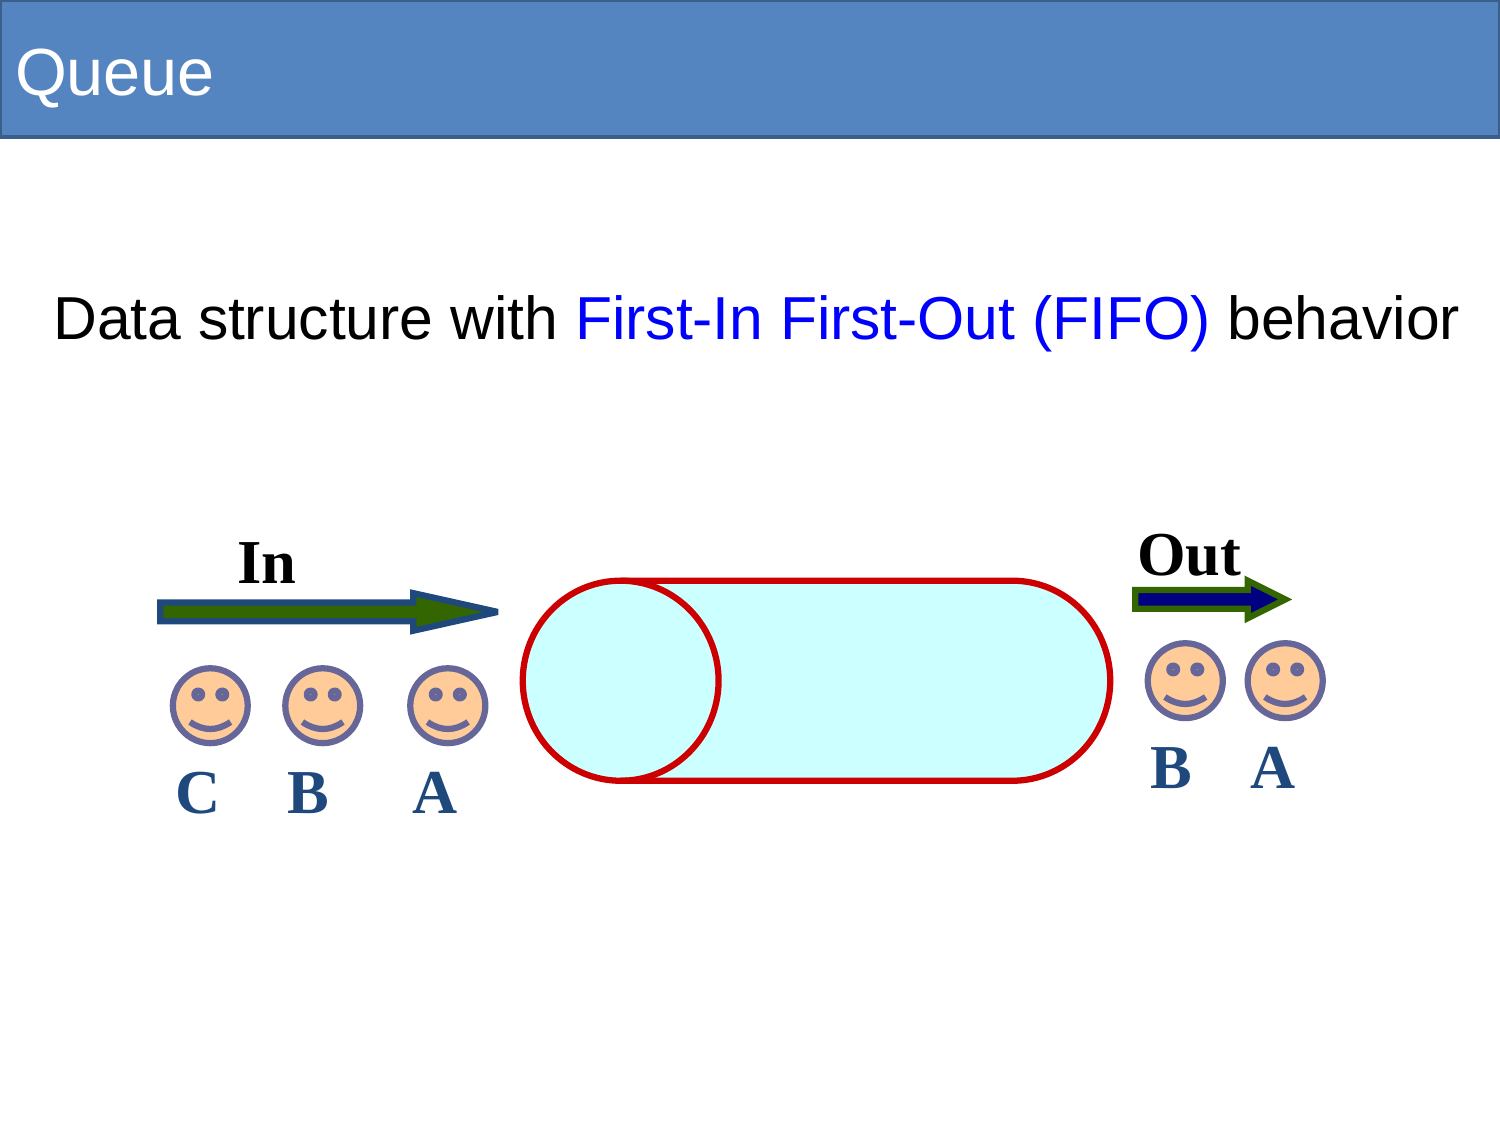

Queue
Data structure with First-In First-Out (FIFO) behavior
Out
In

B
A
C
B
A